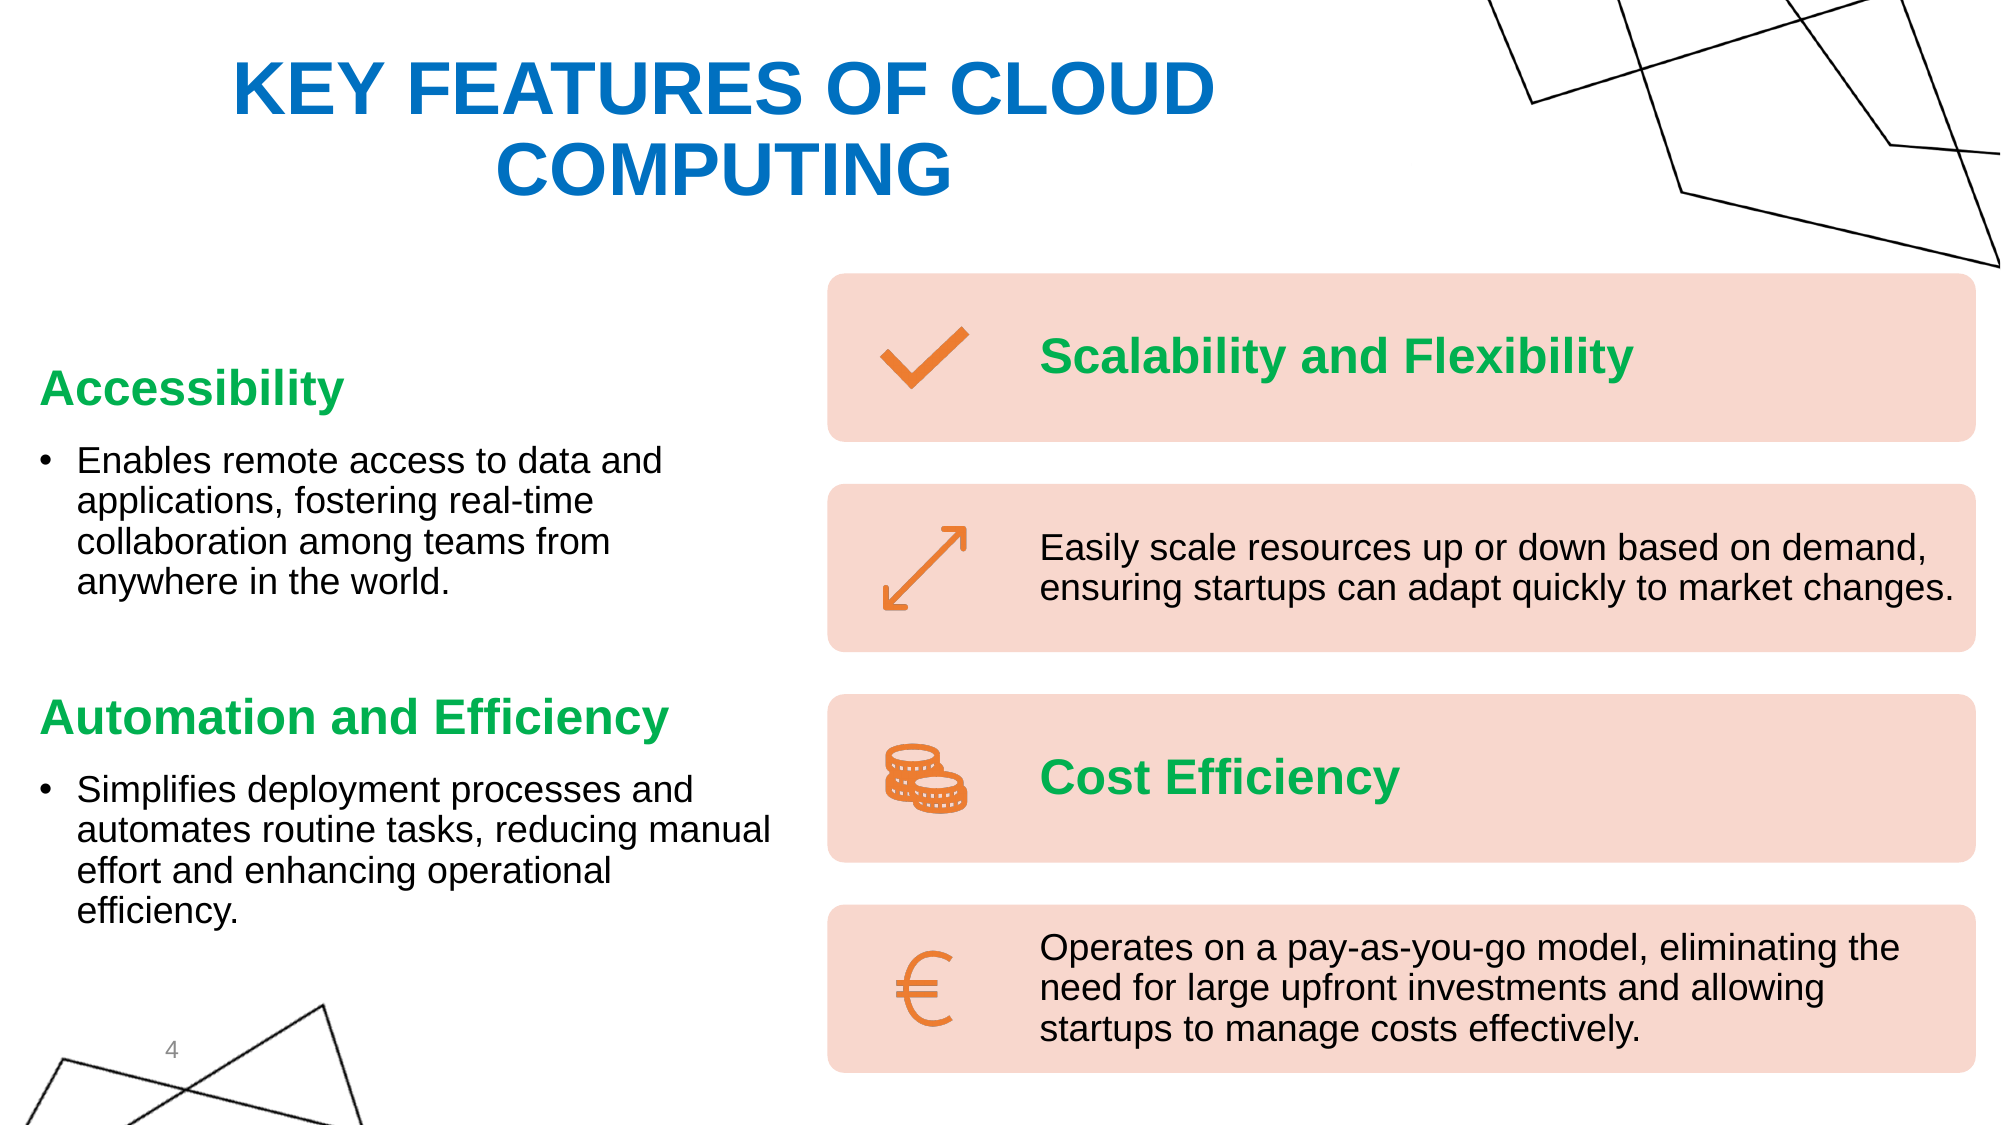

# Key Features of Cloud Computing
Scalability and Flexibility
Easily scale resources up or down based on demand, ensuring startups can adapt quickly to market changes.
Cost Efficiency
Operates on a pay-as-you-go model, eliminating the need for large upfront investments and allowing startups to manage costs effectively.
Accessibility
Enables remote access to data and applications, fostering real-time collaboration among teams from anywhere in the world.

Automation and Efficiency
Simplifies deployment processes and automates routine tasks, reducing manual effort and enhancing operational efficiency.
4